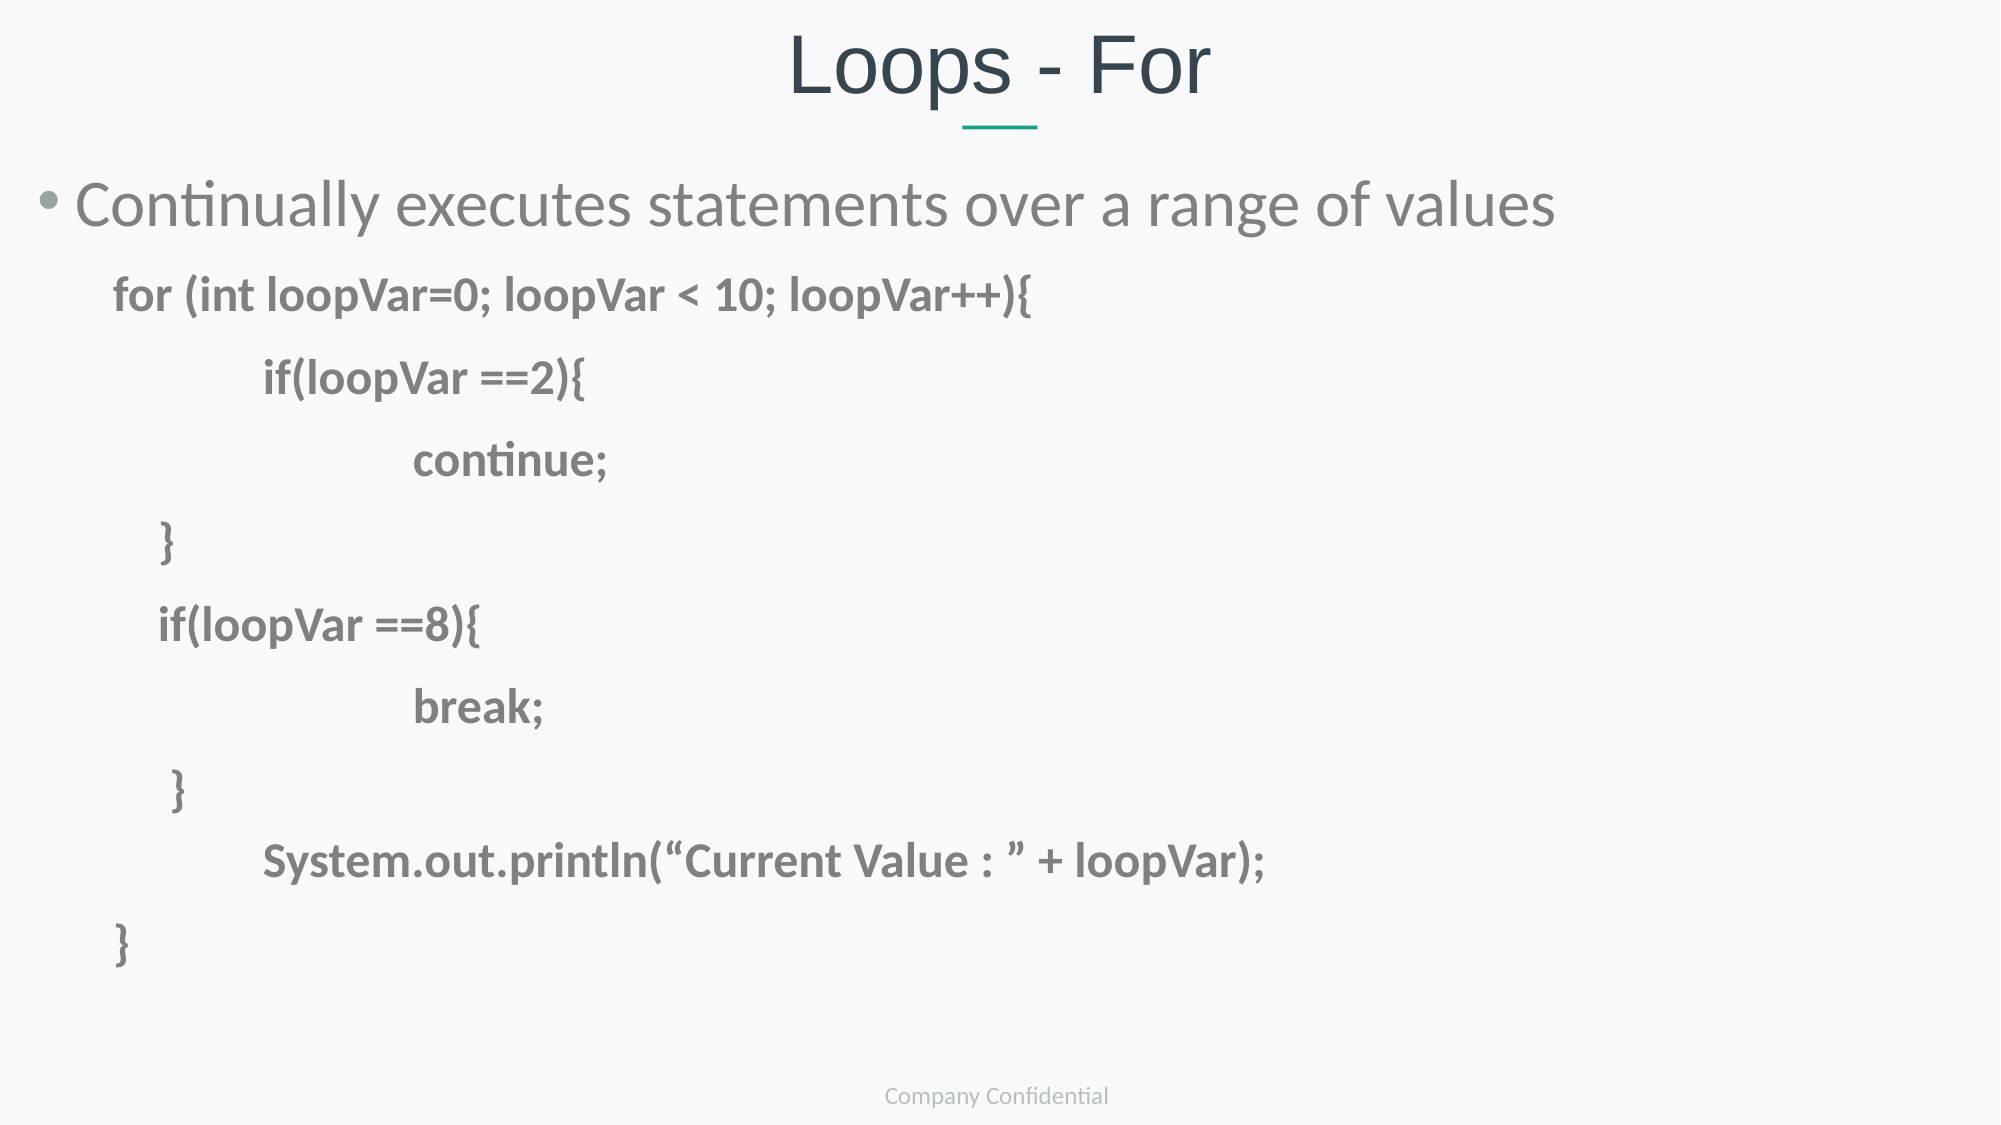

Loops - For

Continually executes statements over a range of values
for (int loopVar=0; loopVar < 10; loopVar++){
	if(loopVar ==2){
		continue;
    }
    if(loopVar ==8){
		break;
     }
	System.out.println(“Current Value : ” + loopVar);
}

Company Confidential